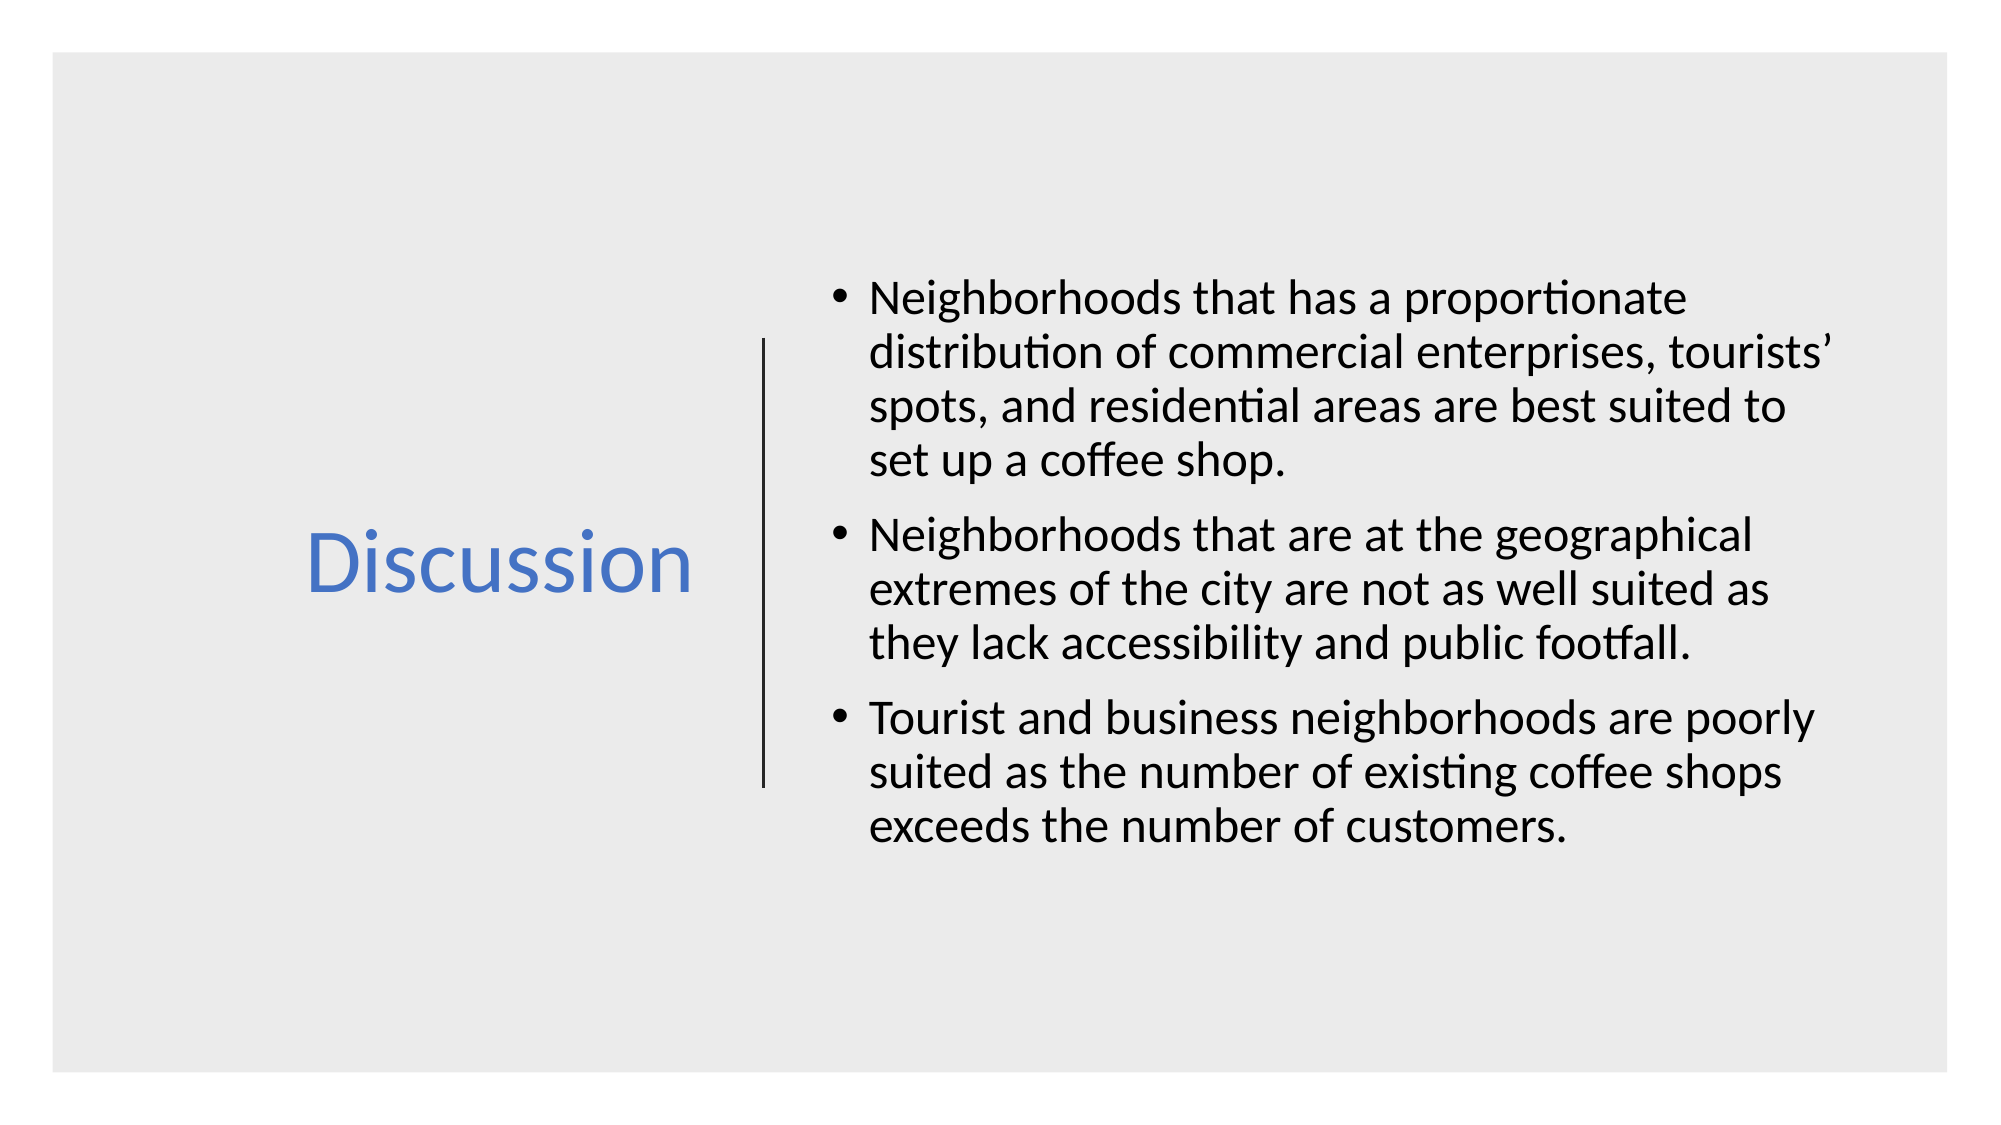

# Discussion
Neighborhoods that has a proportionate distribution of commercial enterprises, tourists’ spots, and residential areas are best suited to set up a coffee shop.
Neighborhoods that are at the geographical extremes of the city are not as well suited as they lack accessibility and public footfall.
Tourist and business neighborhoods are poorly suited as the number of existing coffee shops exceeds the number of customers.